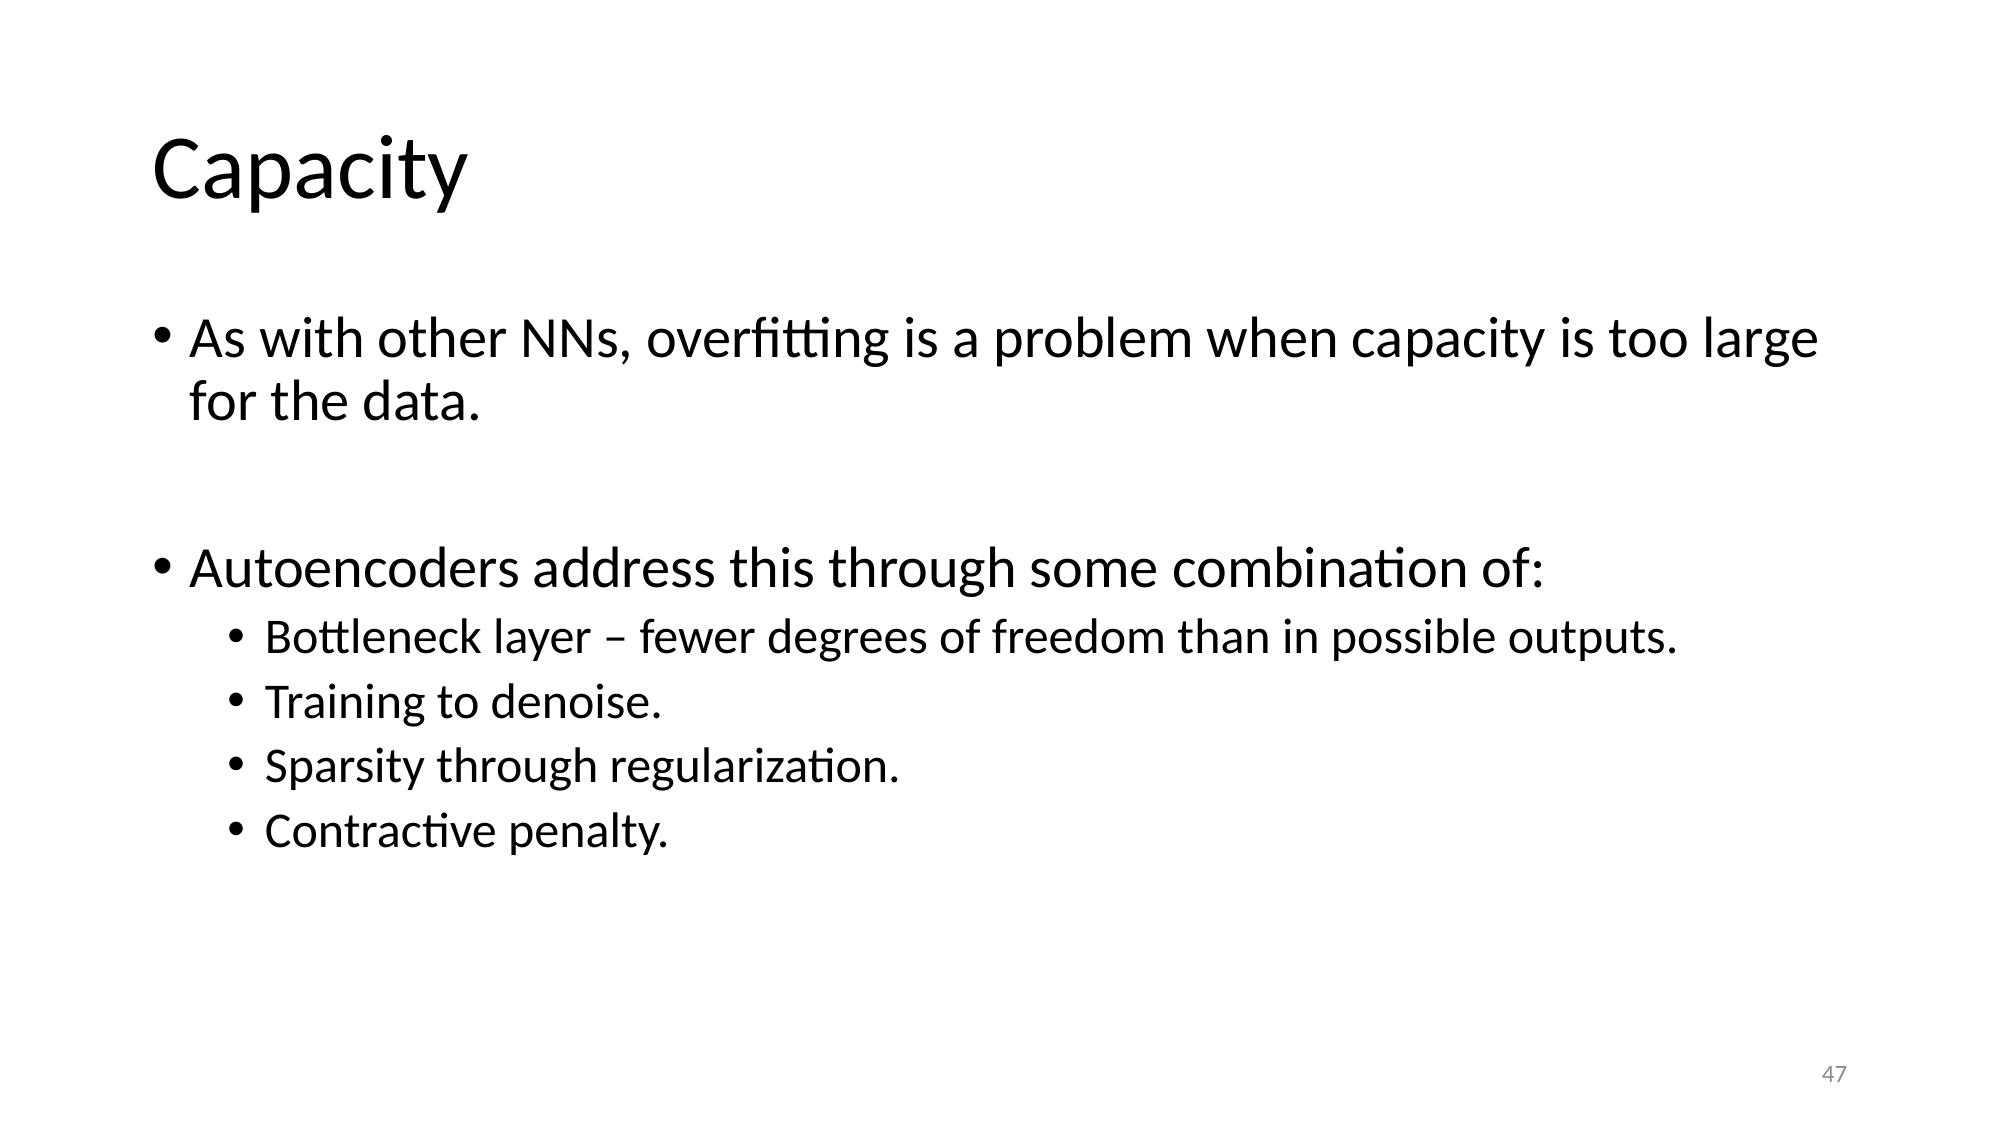

# Capacity
As with other NNs, overfitting is a problem when capacity is too large for the data.

Autoencoders address this through some combination of:
Bottleneck layer – fewer degrees of freedom than in possible outputs.
Training to denoise.
Sparsity through regularization.
Contractive penalty.
47